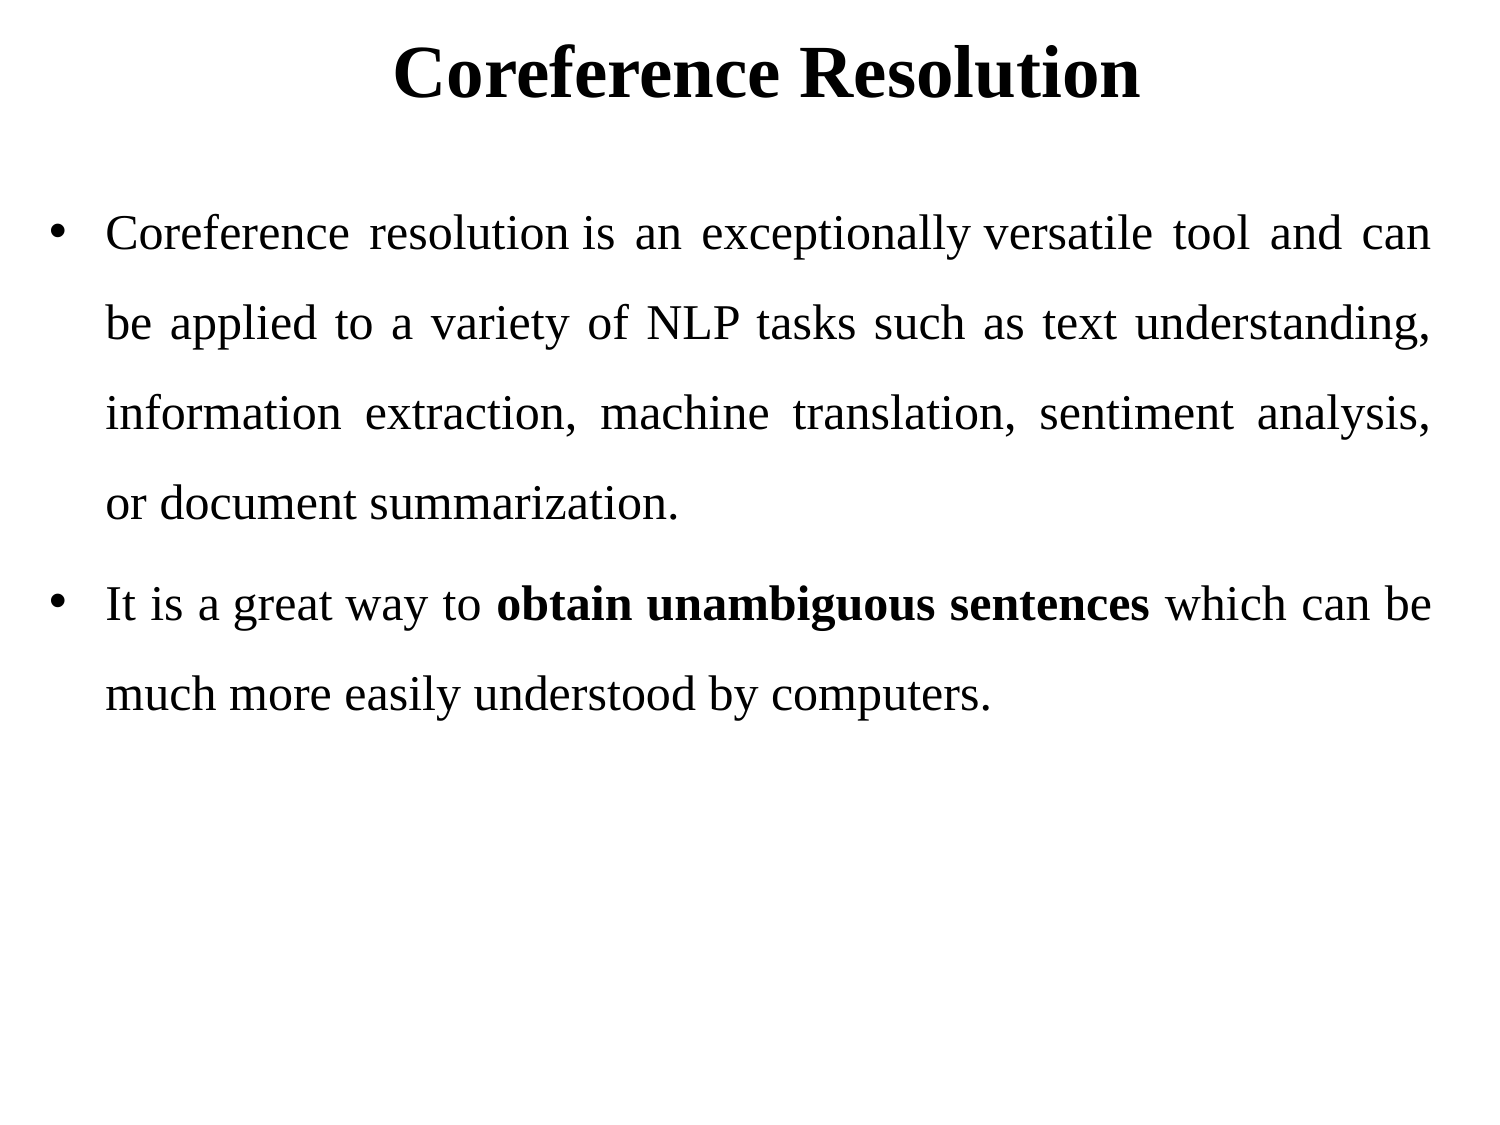

# Coreference Resolution
Coreference resolution is an exceptionally versatile tool and can be applied to a variety of NLP tasks such as text understanding, information extraction, machine translation, sentiment analysis, or document summarization.
It is a great way to obtain unambiguous sentences which can be much more easily understood by computers.